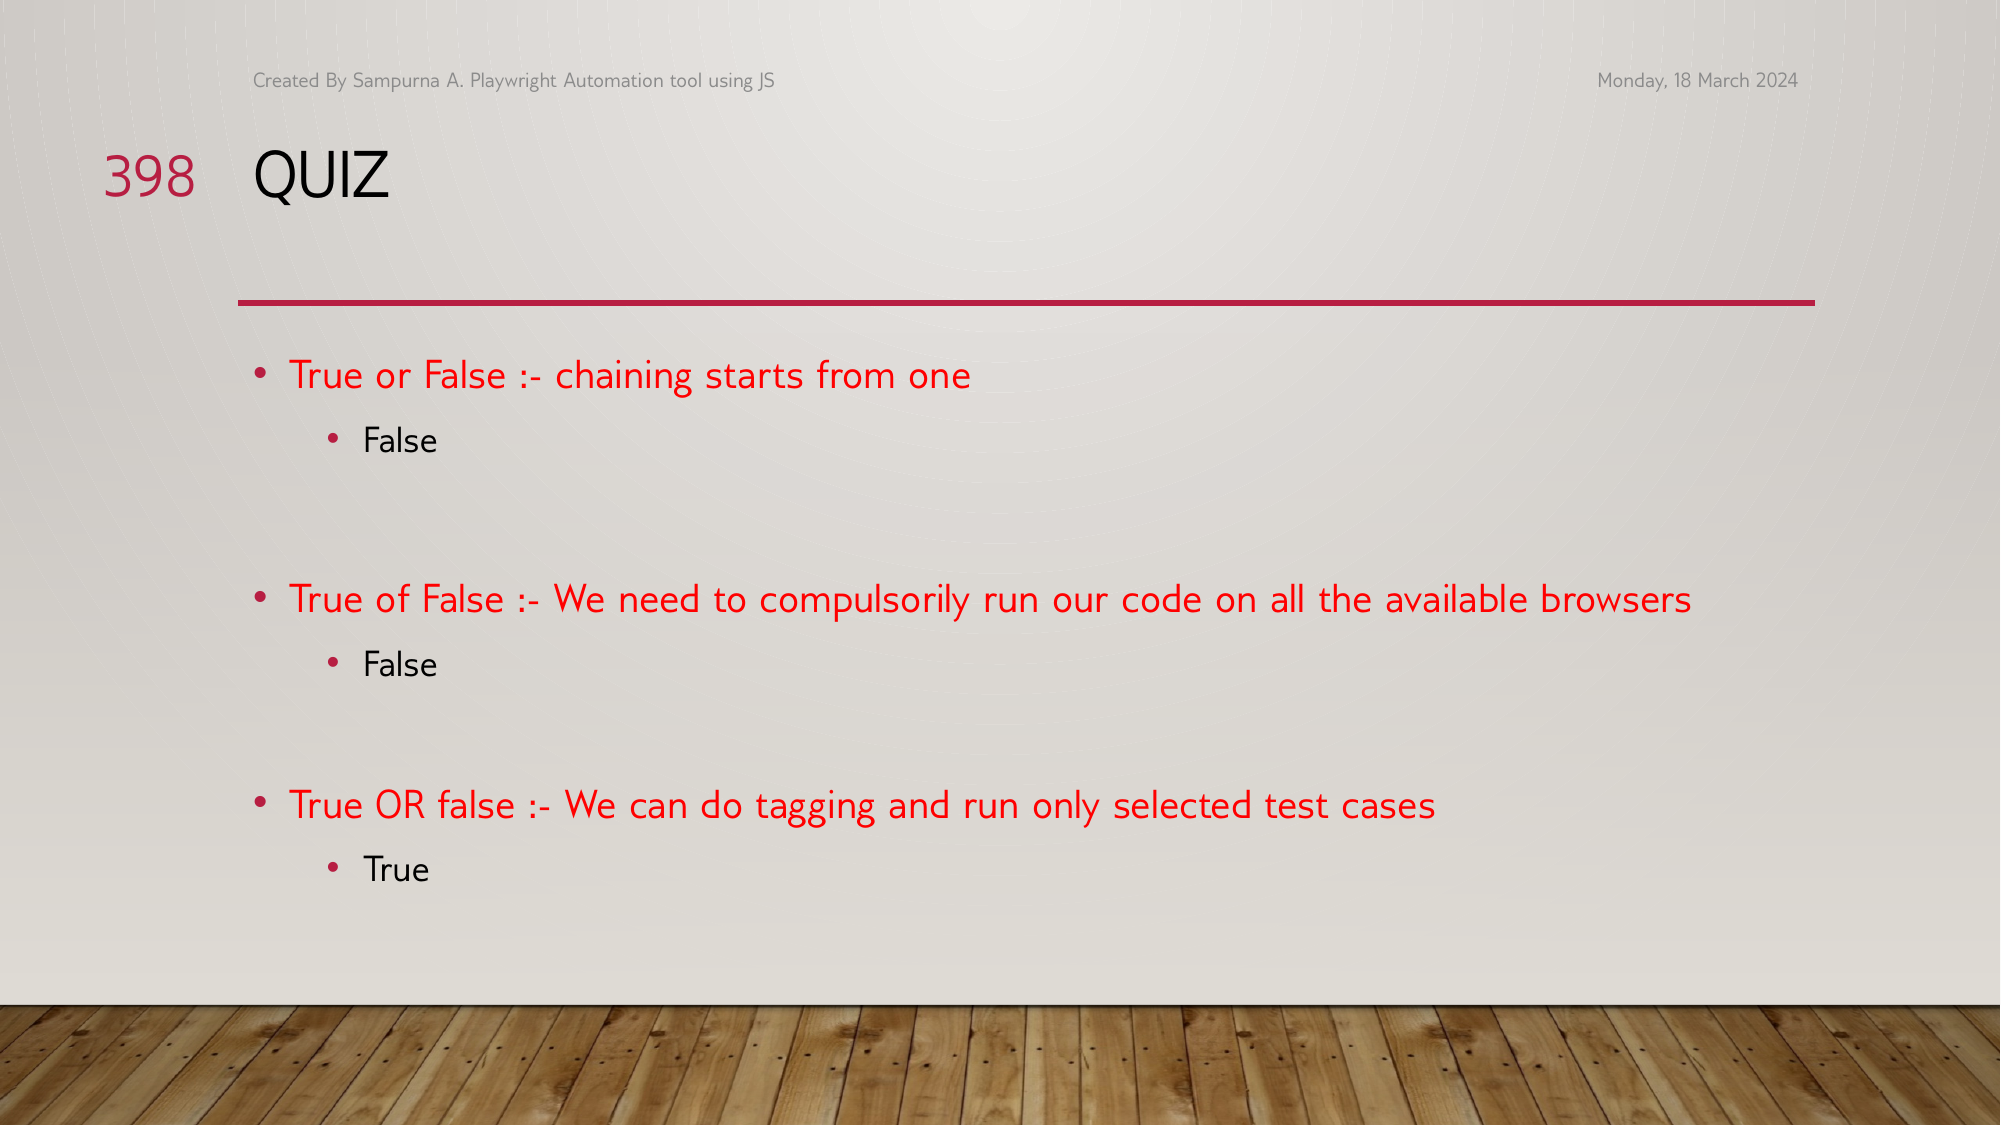

Created By Sampurna A. Playwright Automation tool using JS
Monday, 18 March 2024
398
# Quiz
True or False :- chaining starts from one
False

True of False :- We need to compulsorily run our code on all the available browsers
False

True OR false :- We can do tagging and run only selected test cases
True